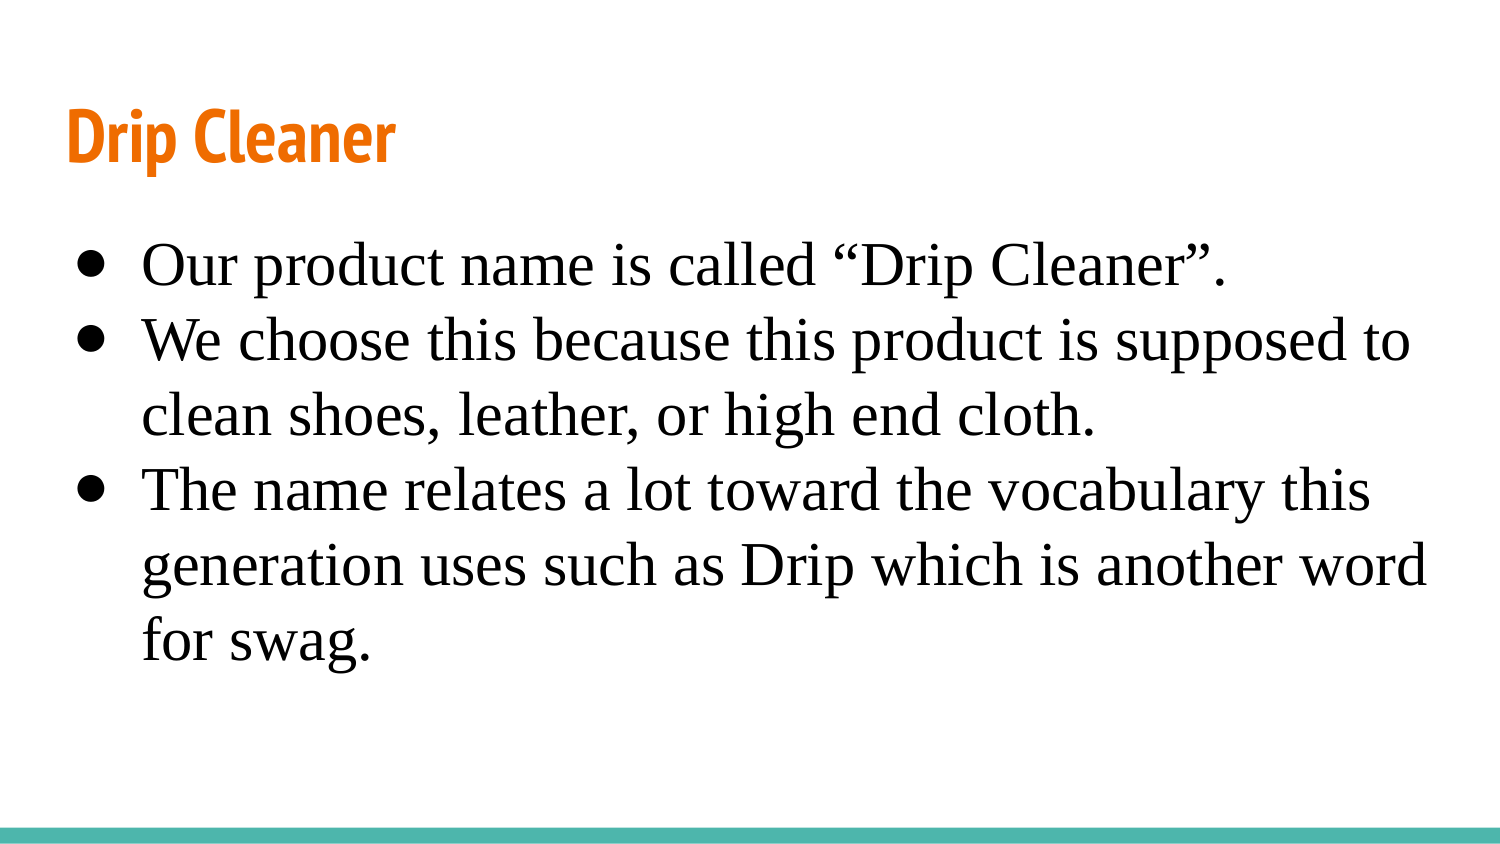

# Drip Cleaner
Our product name is called “Drip Cleaner”.
We choose this because this product is supposed to clean shoes, leather, or high end cloth.
The name relates a lot toward the vocabulary this generation uses such as Drip which is another word for swag.